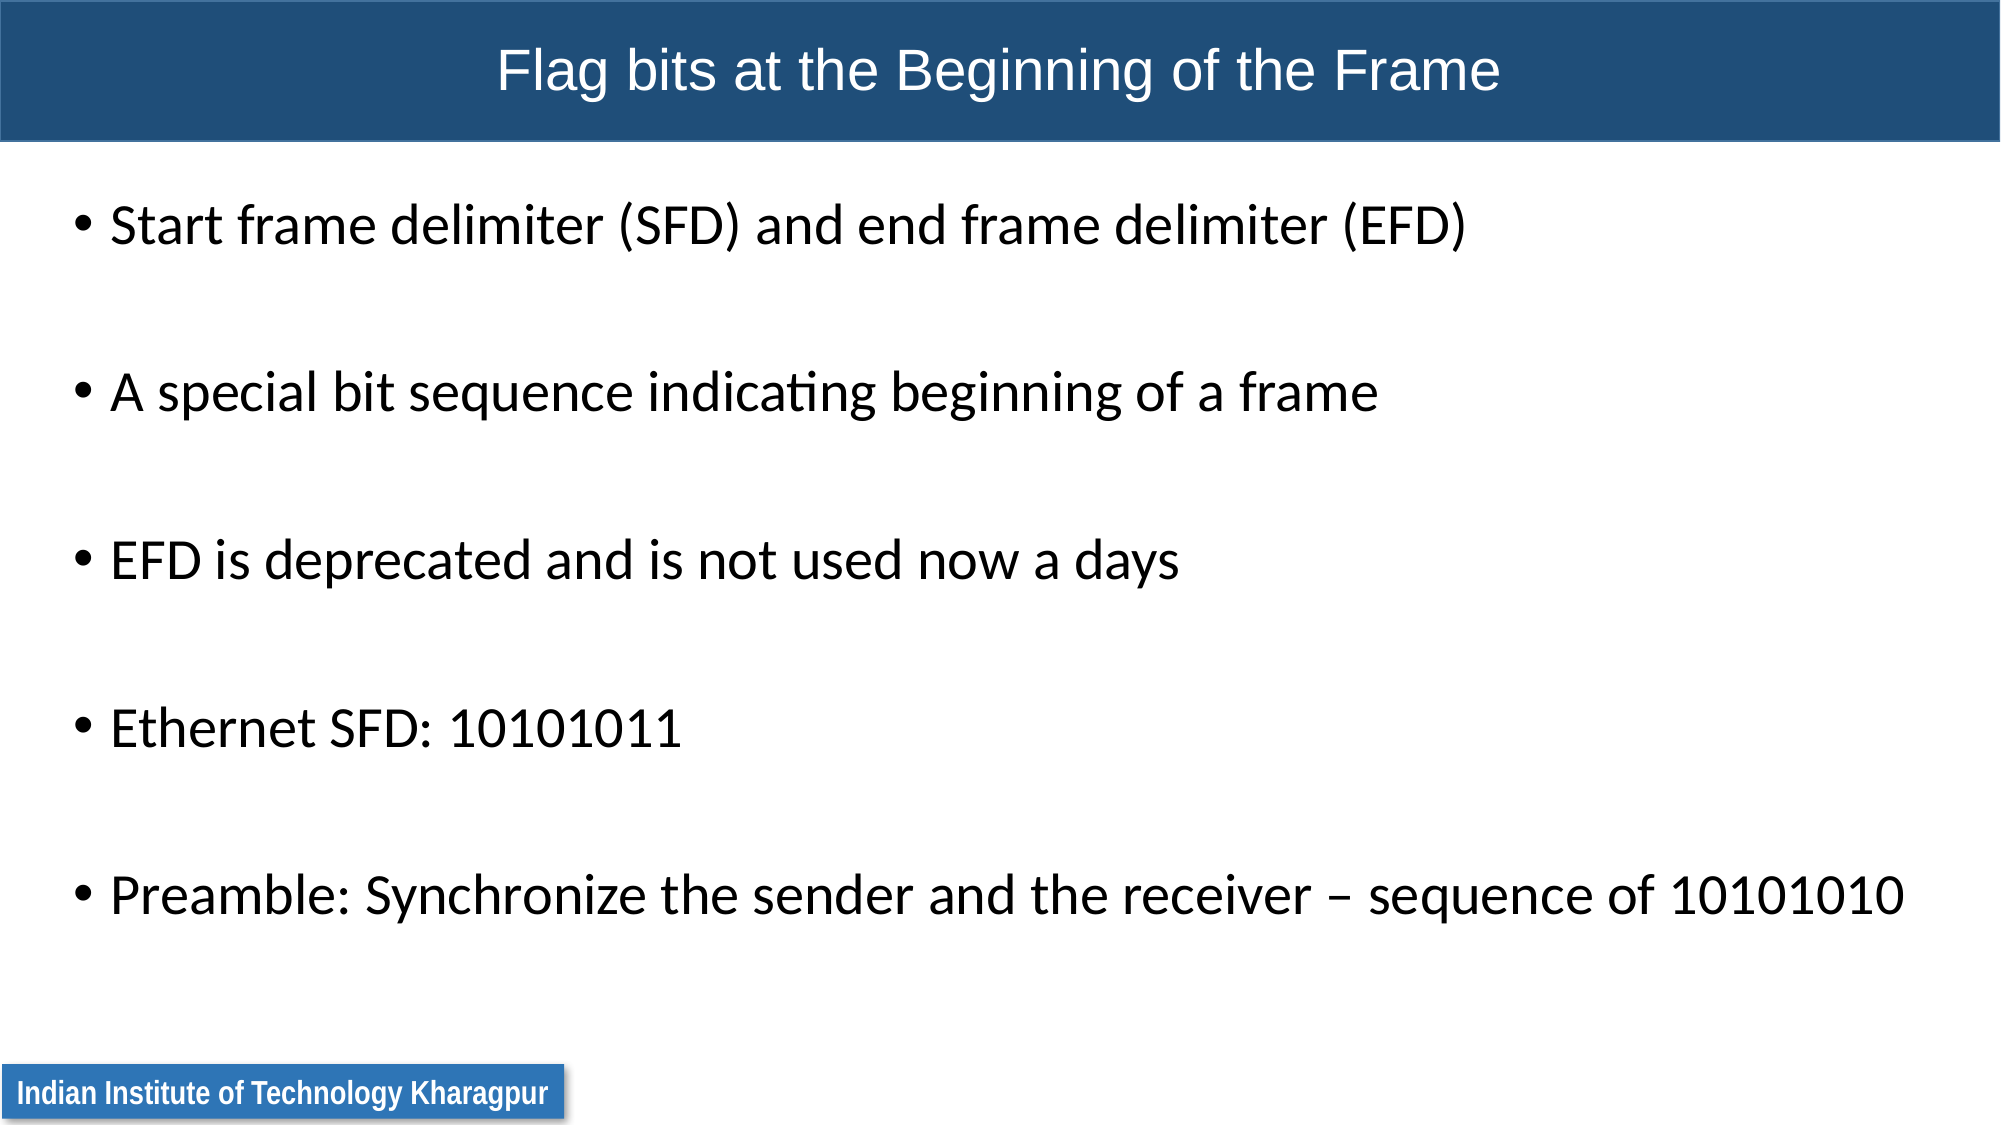

# Flag bits at the Beginning of the Frame
Start frame delimiter (SFD) and end frame delimiter (EFD)

A special bit sequence indicating beginning of a frame

EFD is deprecated and is not used now a days

Ethernet SFD: 10101011

Preamble: Synchronize the sender and the receiver – sequence of 10101010